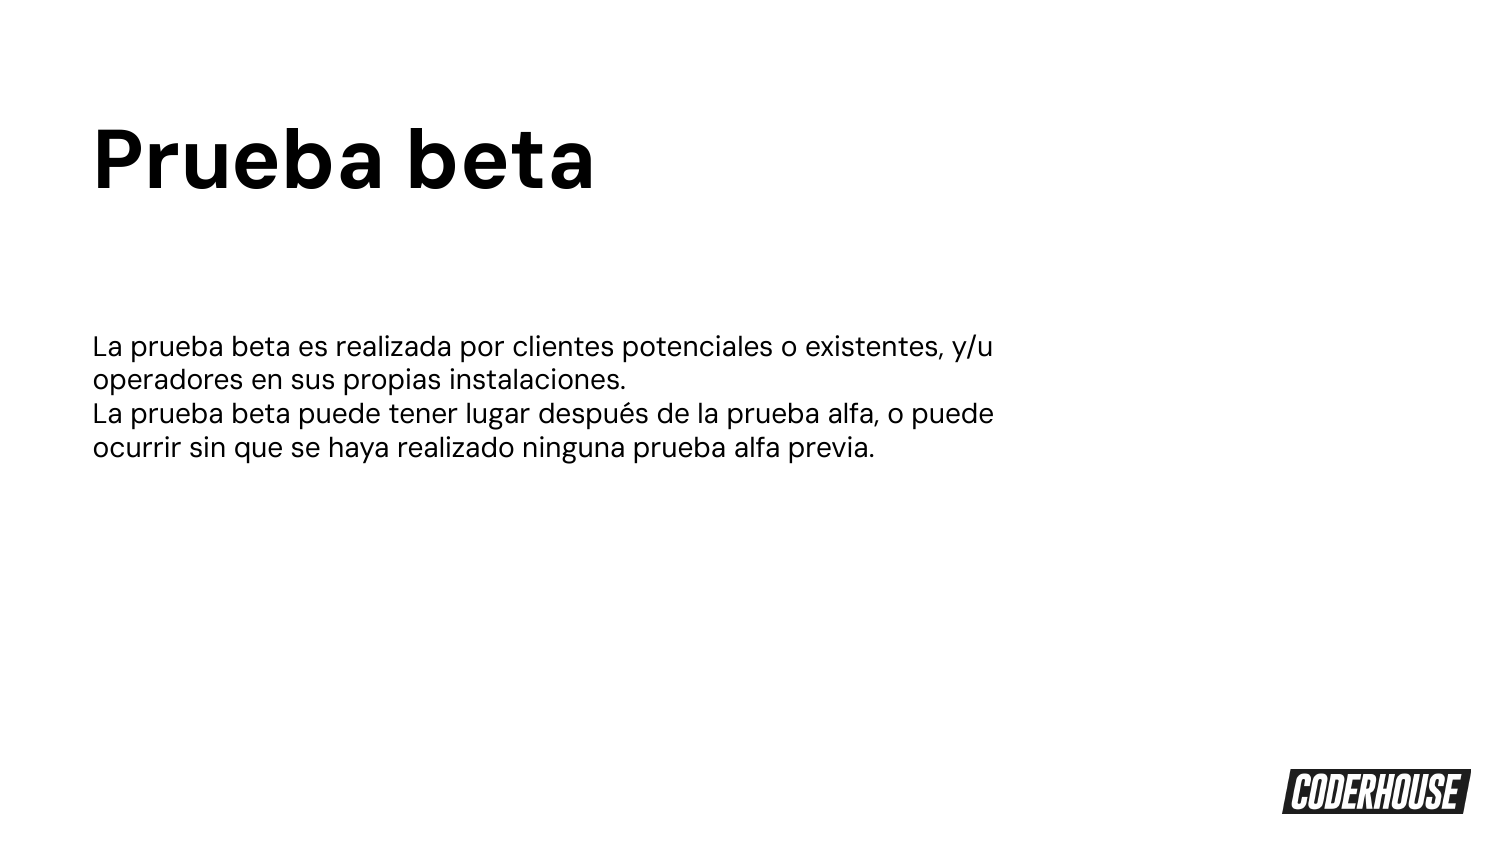

Prueba beta
La prueba beta es realizada por clientes potenciales o existentes, y/u operadores en sus propias instalaciones.
La prueba beta puede tener lugar después de la prueba alfa, o puede ocurrir sin que se haya realizado ninguna prueba alfa previa.